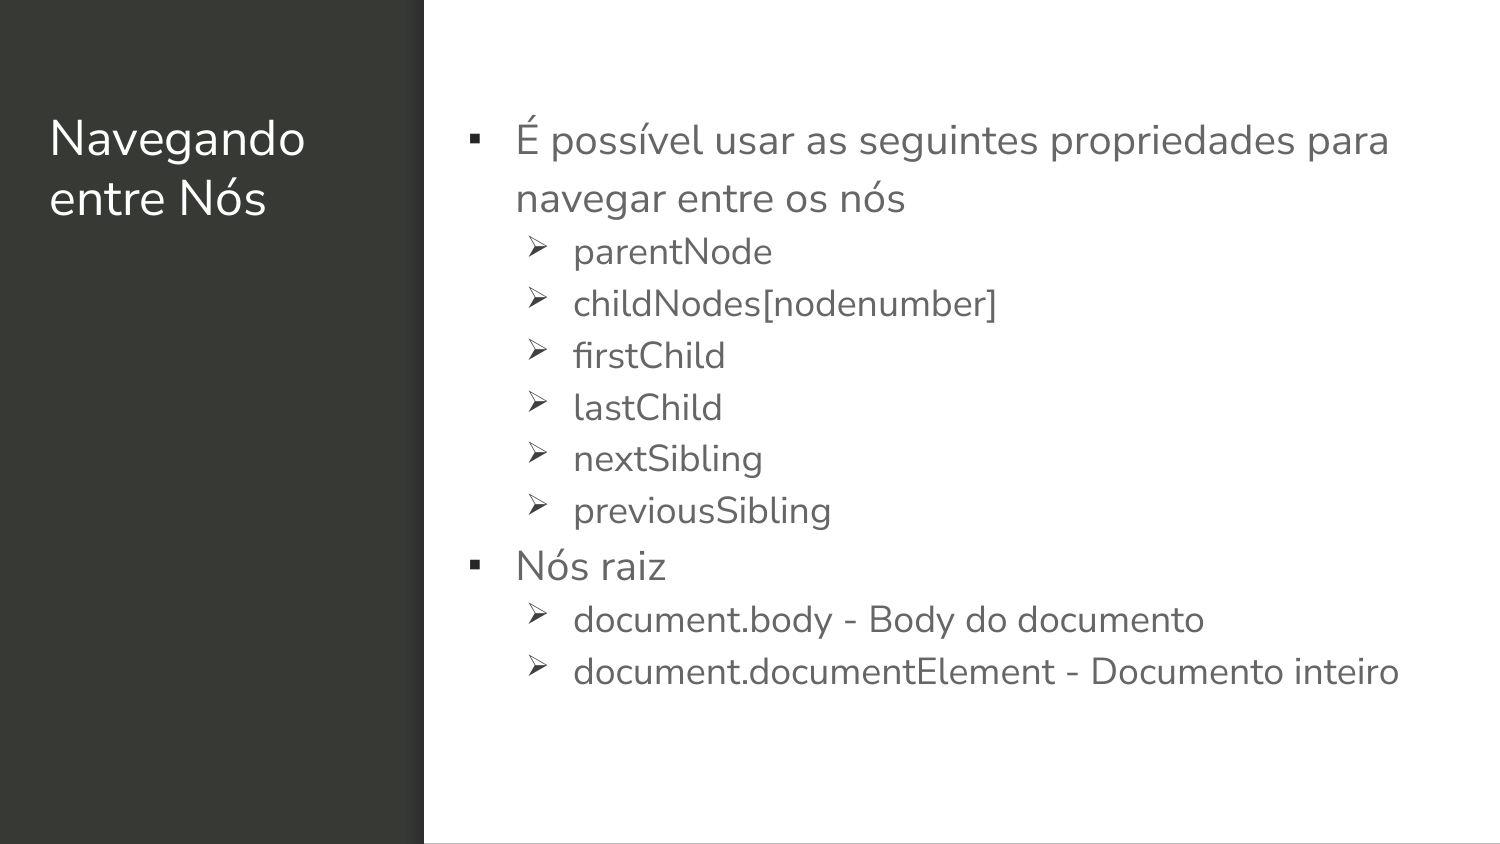

# Navegando entre Nós
É possível usar as seguintes propriedades para navegar entre os nós
parentNode
childNodes[nodenumber]
firstChild
lastChild
nextSibling
previousSibling
Nós raiz
document.body - Body do documento
document.documentElement - Documento inteiro